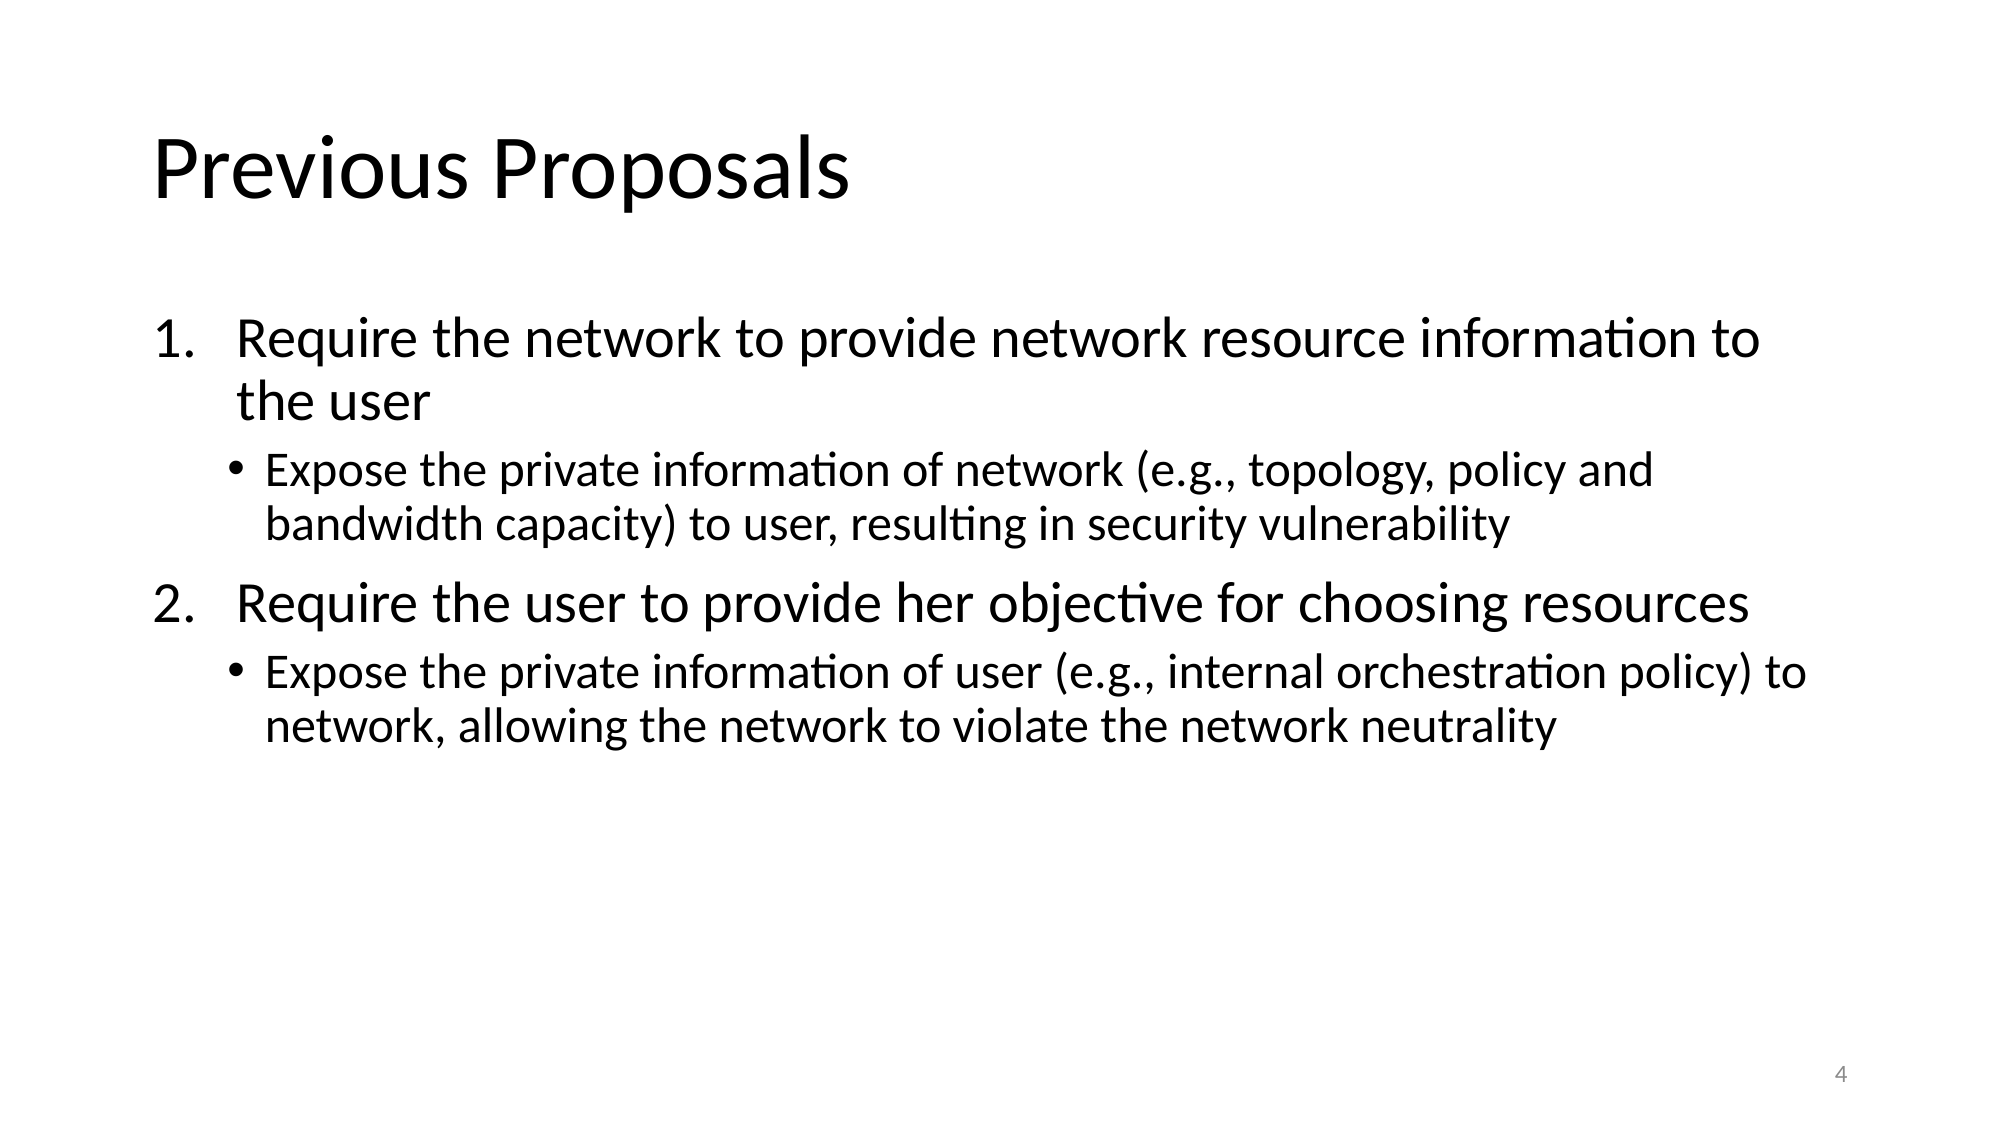

# Previous Proposals
Require the network to provide network resource information to the user
Expose the private information of network (e.g., topology, policy and bandwidth capacity) to user, resulting in security vulnerability
Require the user to provide her objective for choosing resources
Expose the private information of user (e.g., internal orchestration policy) to network, allowing the network to violate the network neutrality
4